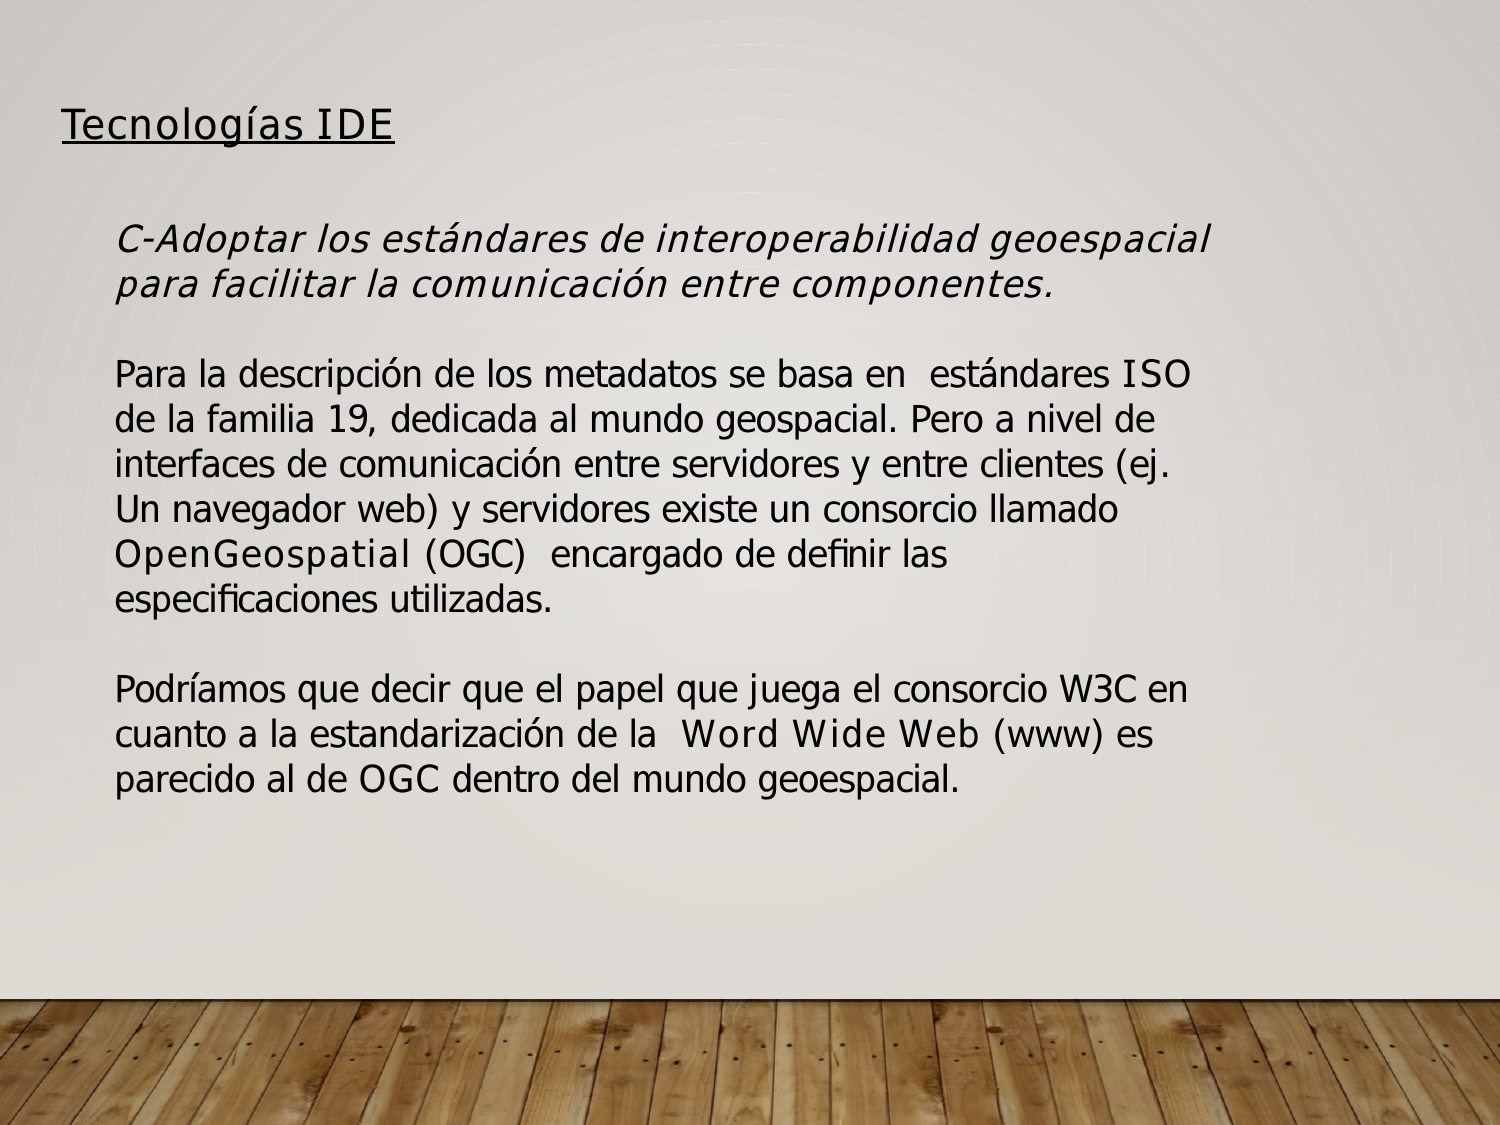

Tecnologías IDE
C-Adoptar los estándares de interoperabilidad geoespacial para facilitar la comunicación entre componentes.

Para la descripción de los metadatos se basa en  estándares ISO de la familia 19, dedicada al mundo geospacial. Pero a nivel de interfaces de comunicación entre servidores y entre clientes (ej. Un navegador web) y servidores existe un consorcio llamado OpenGeospatial (OGC)  encargado de definir las especificaciones utilizadas.

Podríamos que decir que el papel que juega el consorcio W3C en cuanto a la estandarización de la  Word Wide Web (www) es parecido al de OGC dentro del mundo geoespacial.